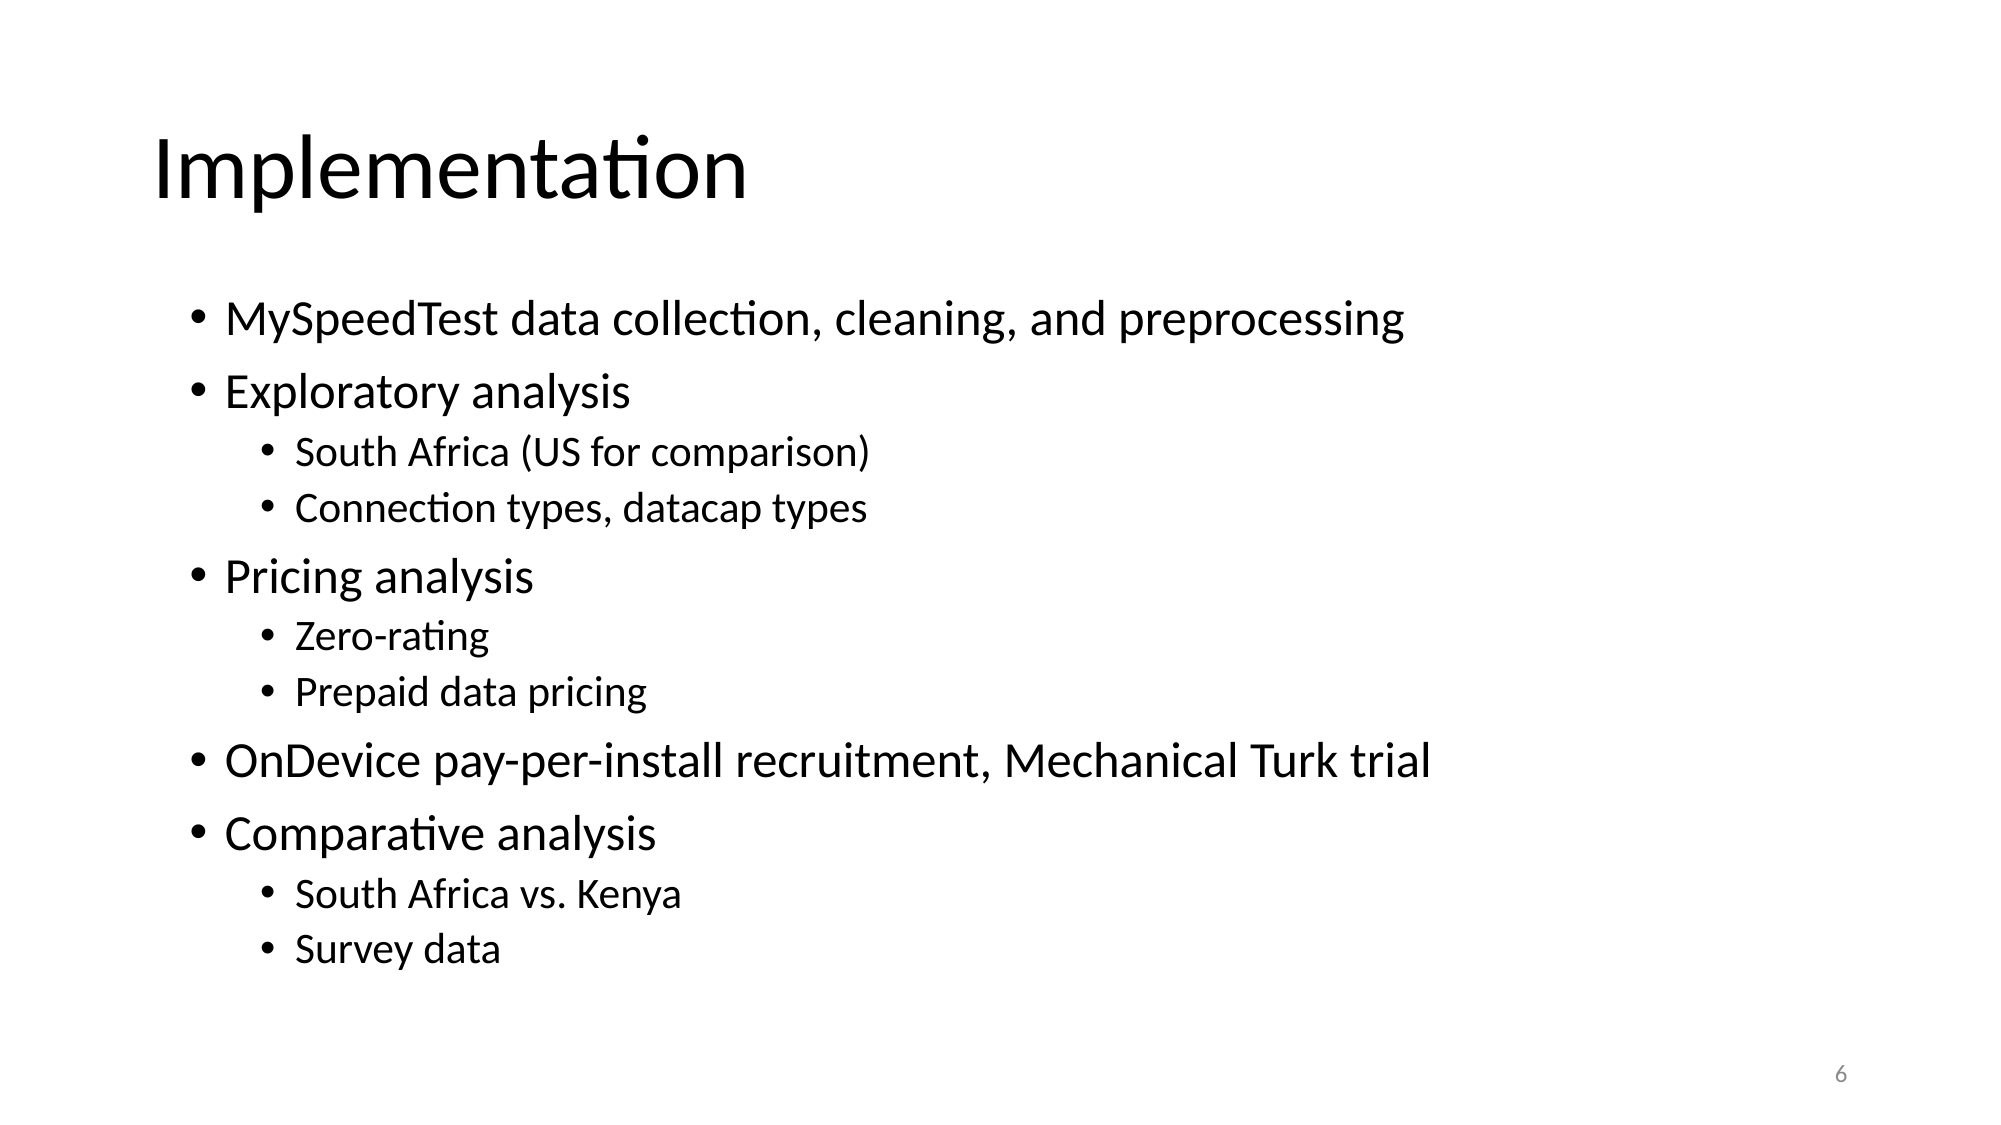

# Implementation
MySpeedTest data collection, cleaning, and preprocessing
Exploratory analysis
South Africa (US for comparison)
Connection types, datacap types
Pricing analysis
Zero-rating
Prepaid data pricing
OnDevice pay-per-install recruitment, Mechanical Turk trial
Comparative analysis
South Africa vs. Kenya
Survey data
6